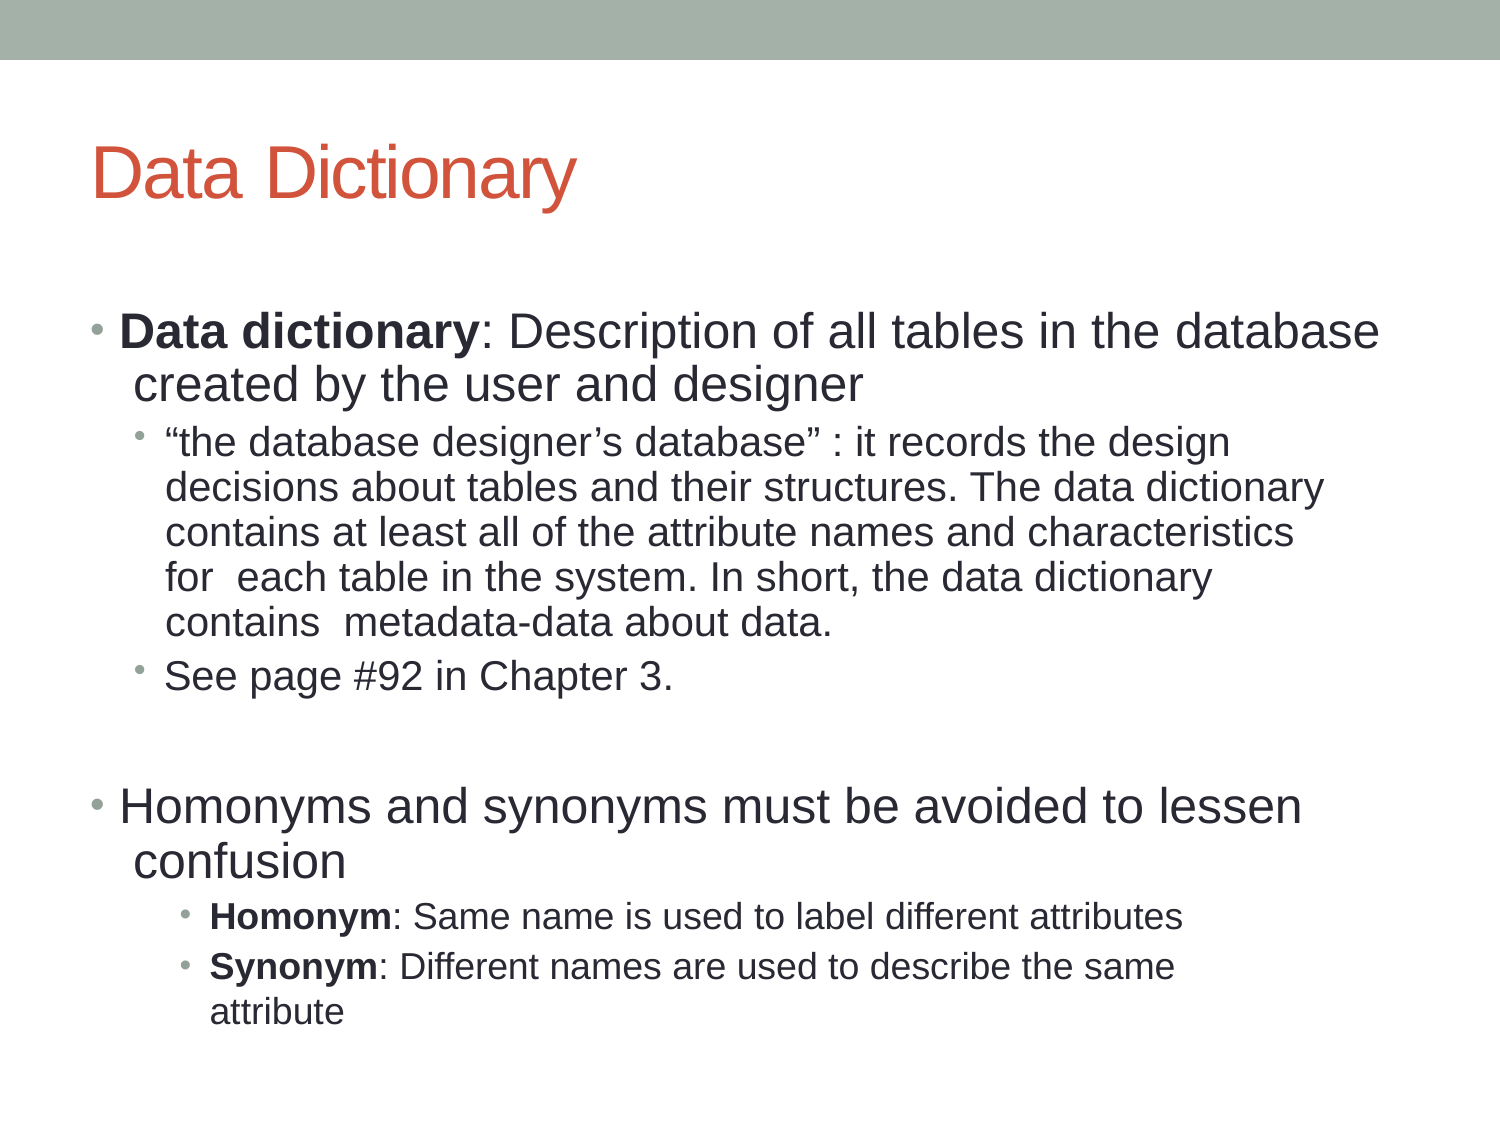

# Data Dictionary
Data dictionary: Description of all tables in the database  created by the user and designer
“the database designer’s database” : it records the design  decisions about tables and their structures. The data dictionary  contains at least all of the attribute names and characteristics for  each table in the system. In short, the data dictionary contains  metadata-data about data.
See page #92 in Chapter 3.

Homonyms and synonyms must be avoided to lessen  confusion
Homonym: Same name is used to label different attributes
Synonym: Different names are used to describe the same attribute